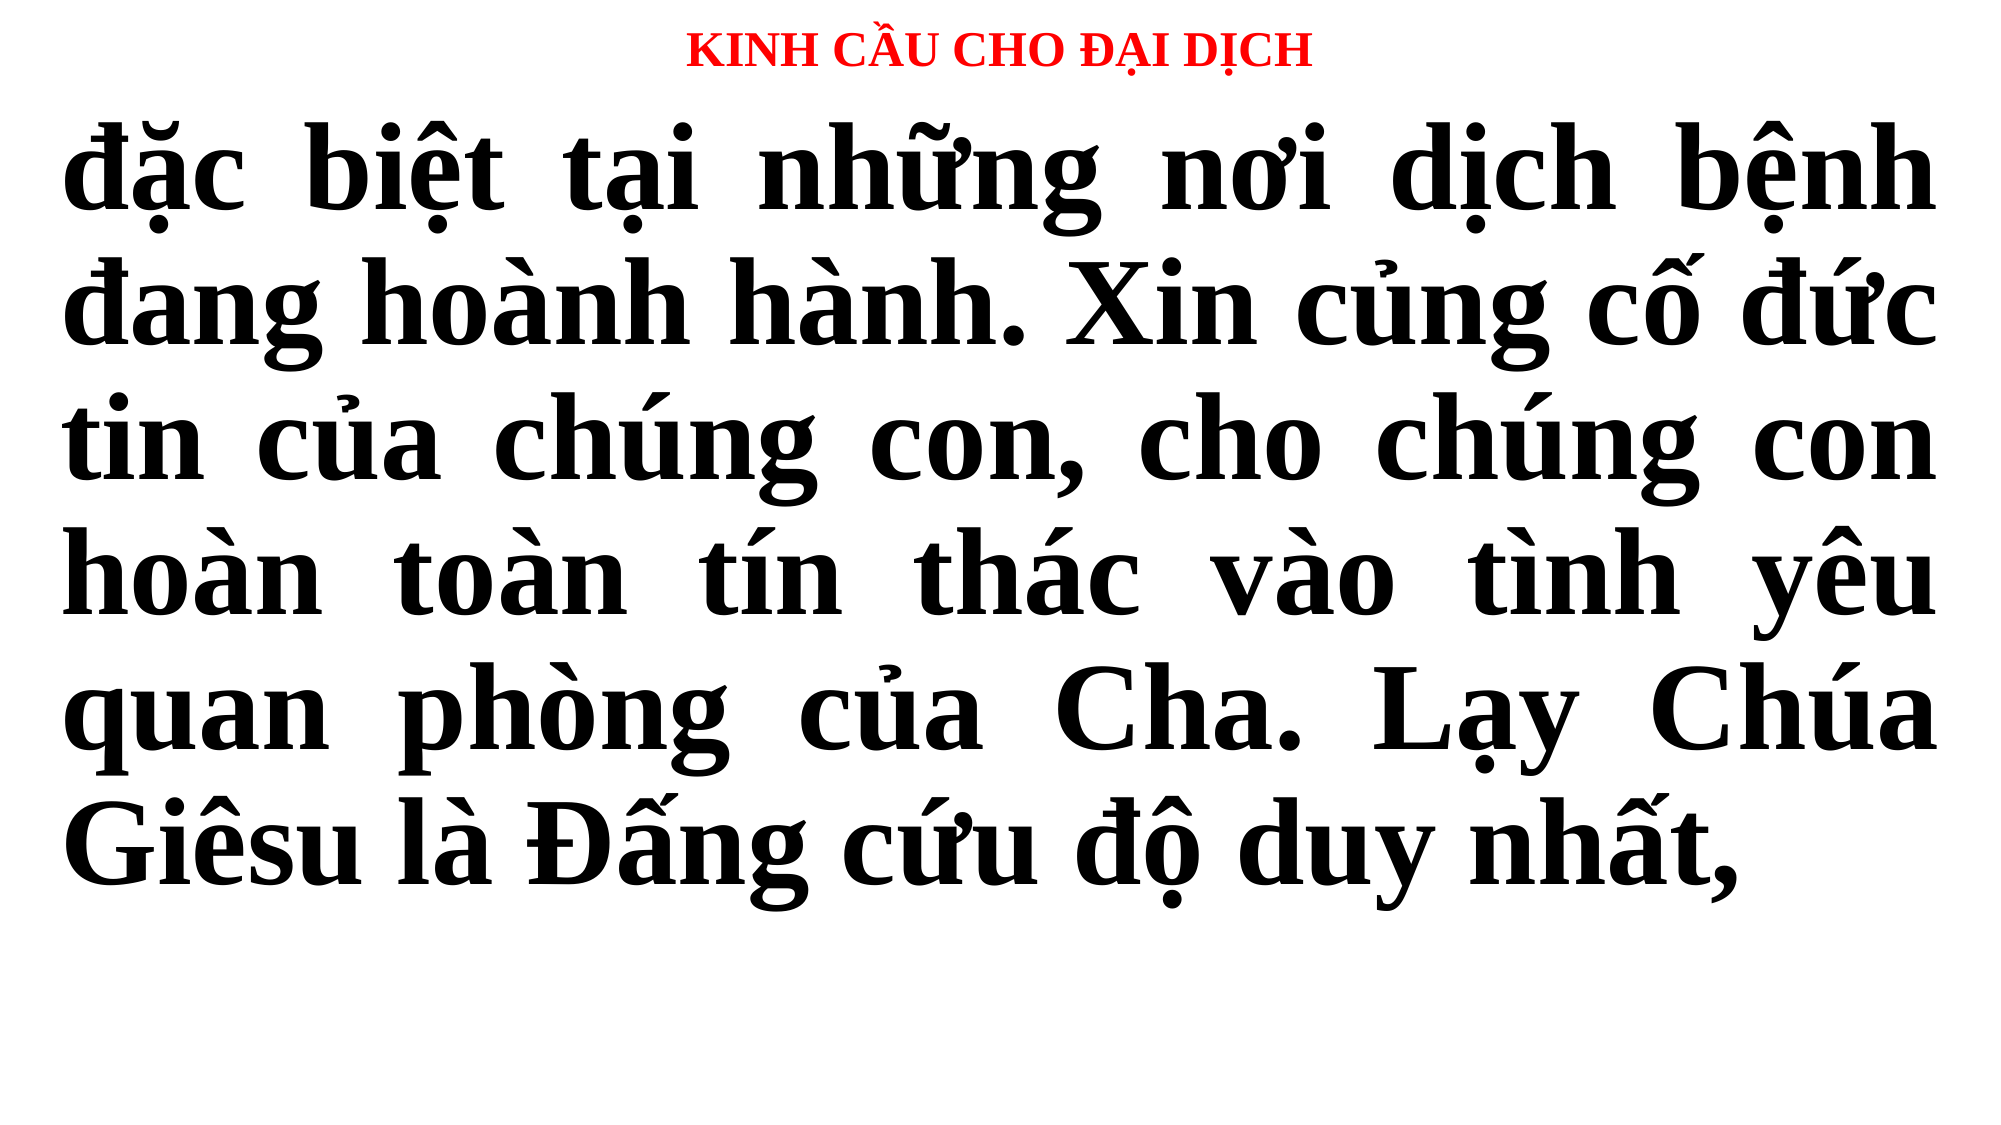

# KINH CẦU CHO ĐẠI DỊCH
đặc biệt tại những nơi dịch bệnh đang hoành hành. Xin củng cố đức tin của chúng con, cho chúng con hoàn toàn tín thác vào tình yêu quan phòng của Cha. Lạy Chúa Giêsu là Đấng cứu độ duy nhất,